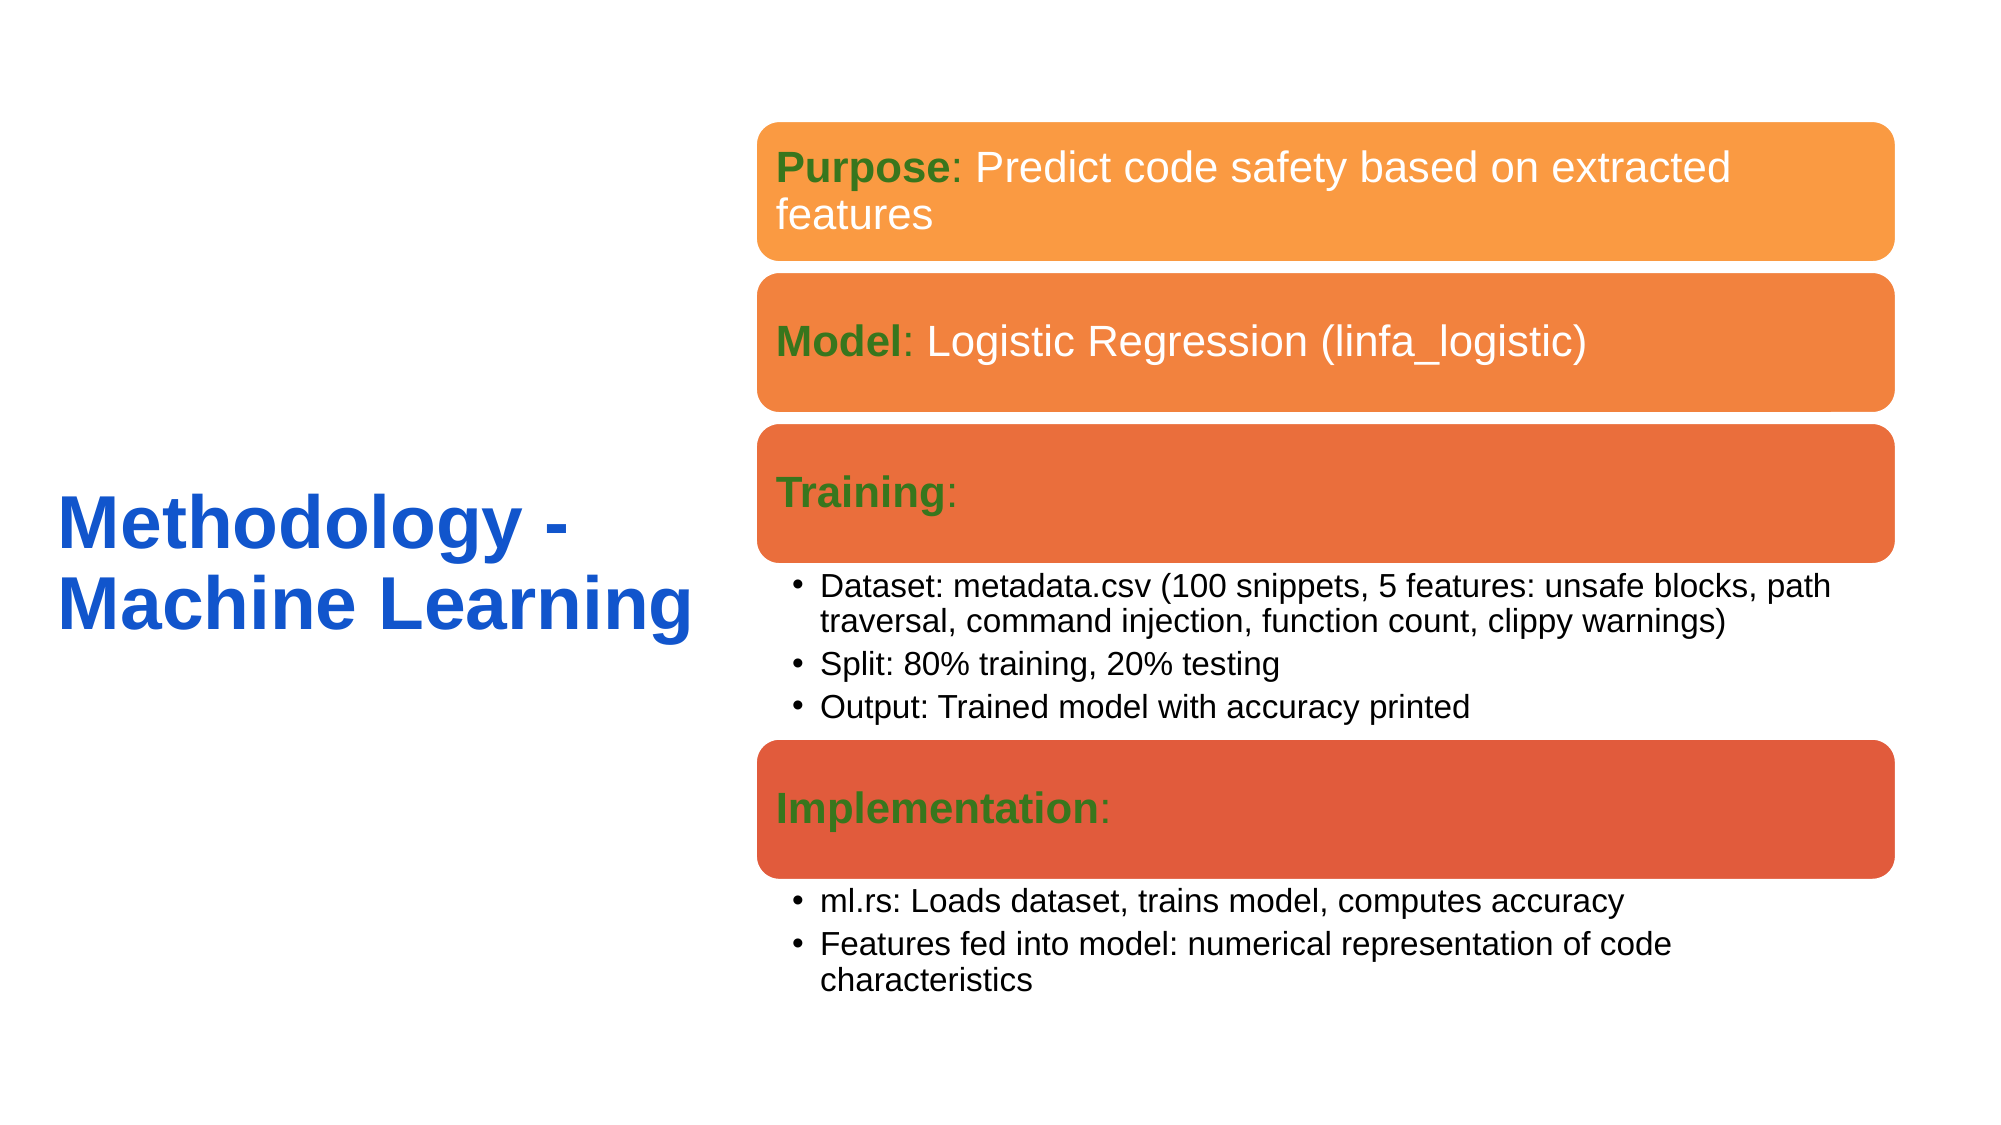

# Methodology - Machine Learning

Purpose: Predict code safety based on extracted features

Model: Logistic Regression (linfa_logistic)

Training:

Dataset: metadata.csv (100 snippets, 5 features: unsafe blocks, path traversal, command injection, function count, clippy warnings)
Split: 80% training, 20% testing
Output: Trained model with accuracy printed

Implementation:

ml.rs: Loads dataset, trains model, computes accuracy
Features fed into model: numerical representation of code characteristics